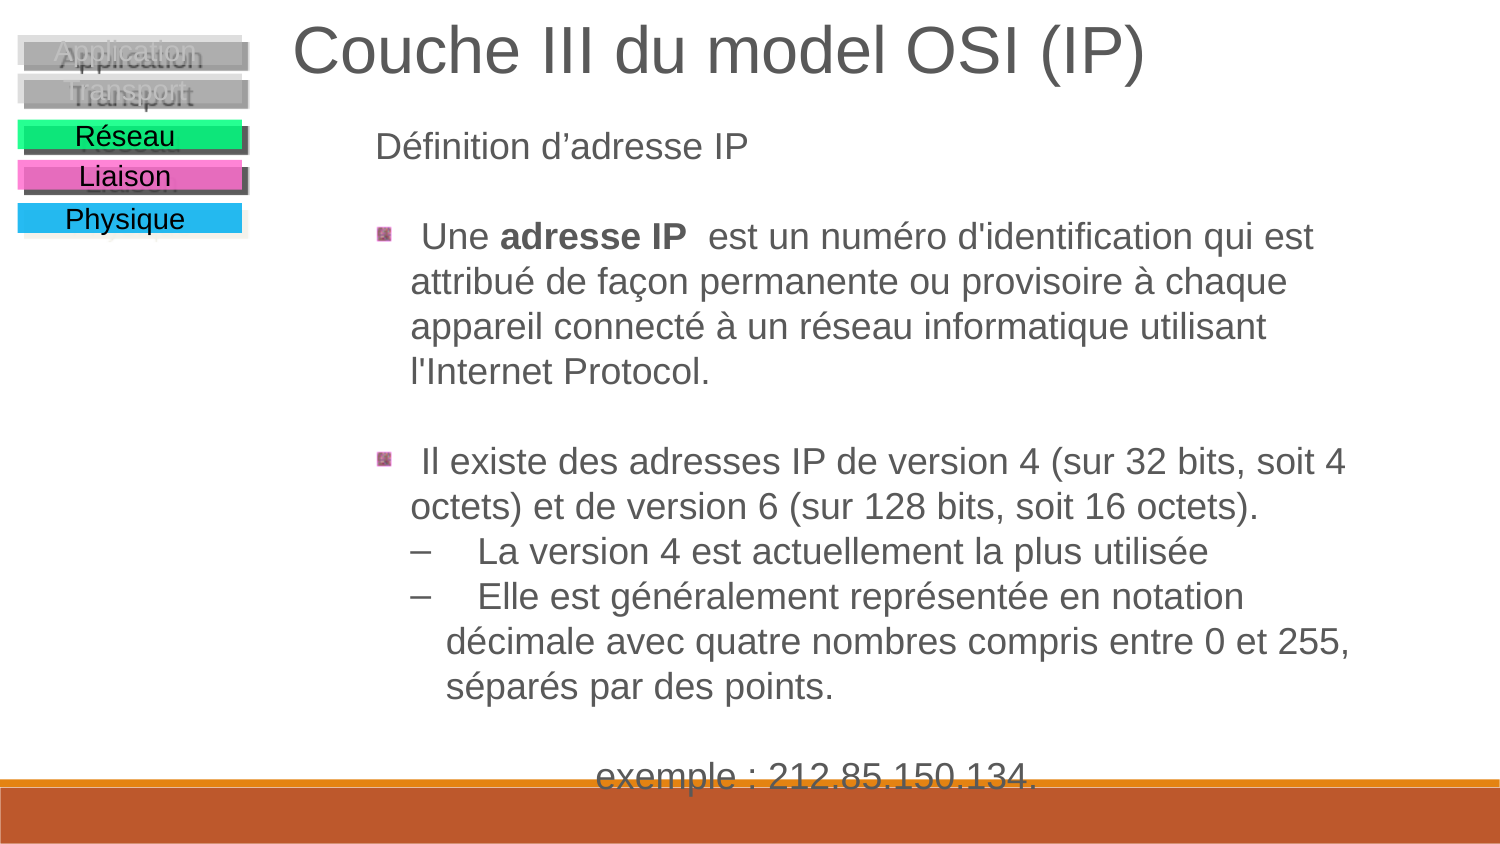

Couche III du model OSI (IP)
Application
Transport
Définition d’adresse IP

 Une adresse IP  est un numéro d'identification qui est attribué de façon permanente ou provisoire à chaque appareil connecté à un réseau informatique utilisant l'Internet Protocol.

 Il existe des adresses IP de version 4 (sur 32 bits, soit 4 octets) et de version 6 (sur 128 bits, soit 16 octets).
   La version 4 est actuellement la plus utilisée
   Elle est généralement représentée en notation décimale avec quatre nombres compris entre 0 et 255, séparés par des points.

                     exemple : 212.85.150.134.
Réseau
Liaison
Physique